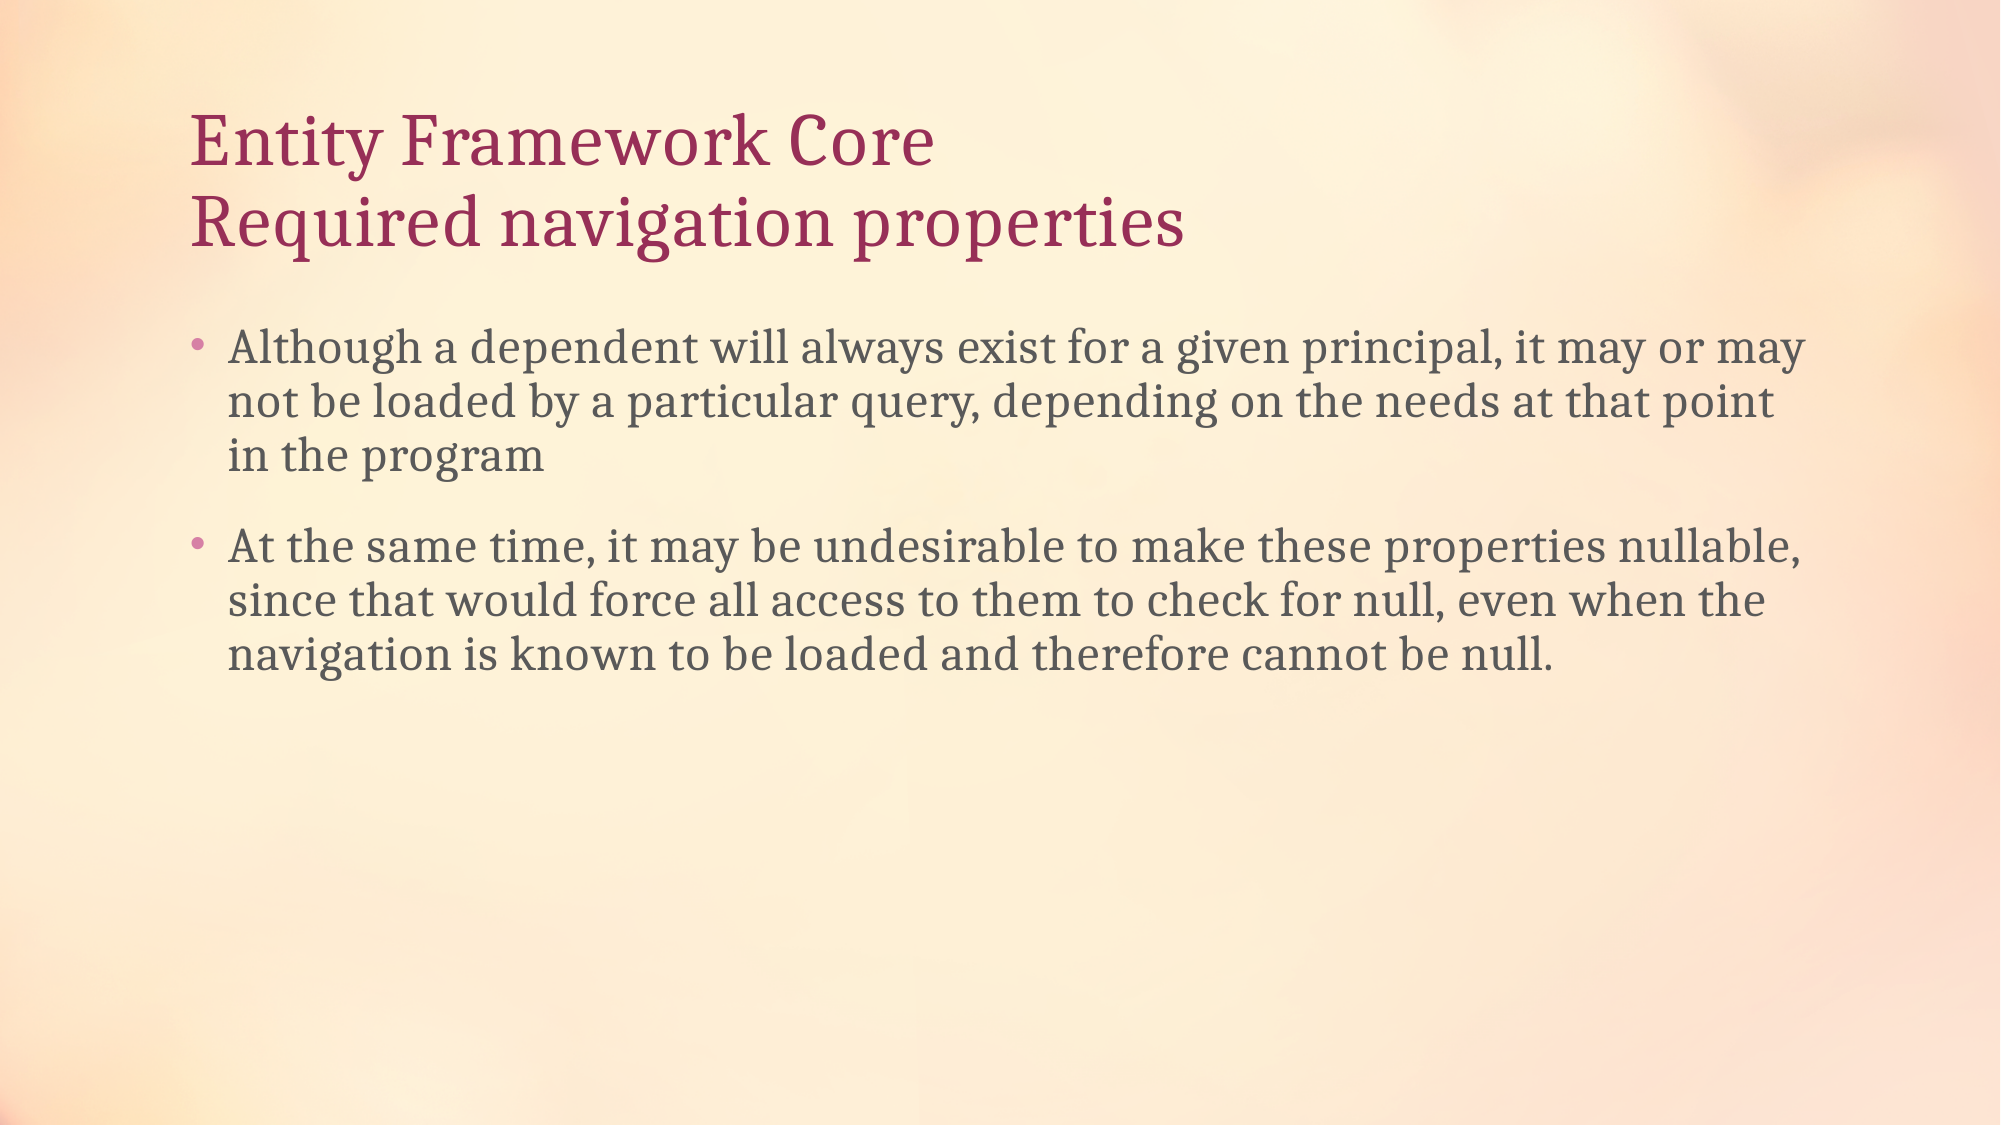

# Entity Framework Core Required navigation properties
Although a dependent will always exist for a given principal, it may or may not be loaded by a particular query, depending on the needs at that point in the program
At the same time, it may be undesirable to make these properties nullable, since that would force all access to them to check for null, even when the navigation is known to be loaded and therefore cannot be null.